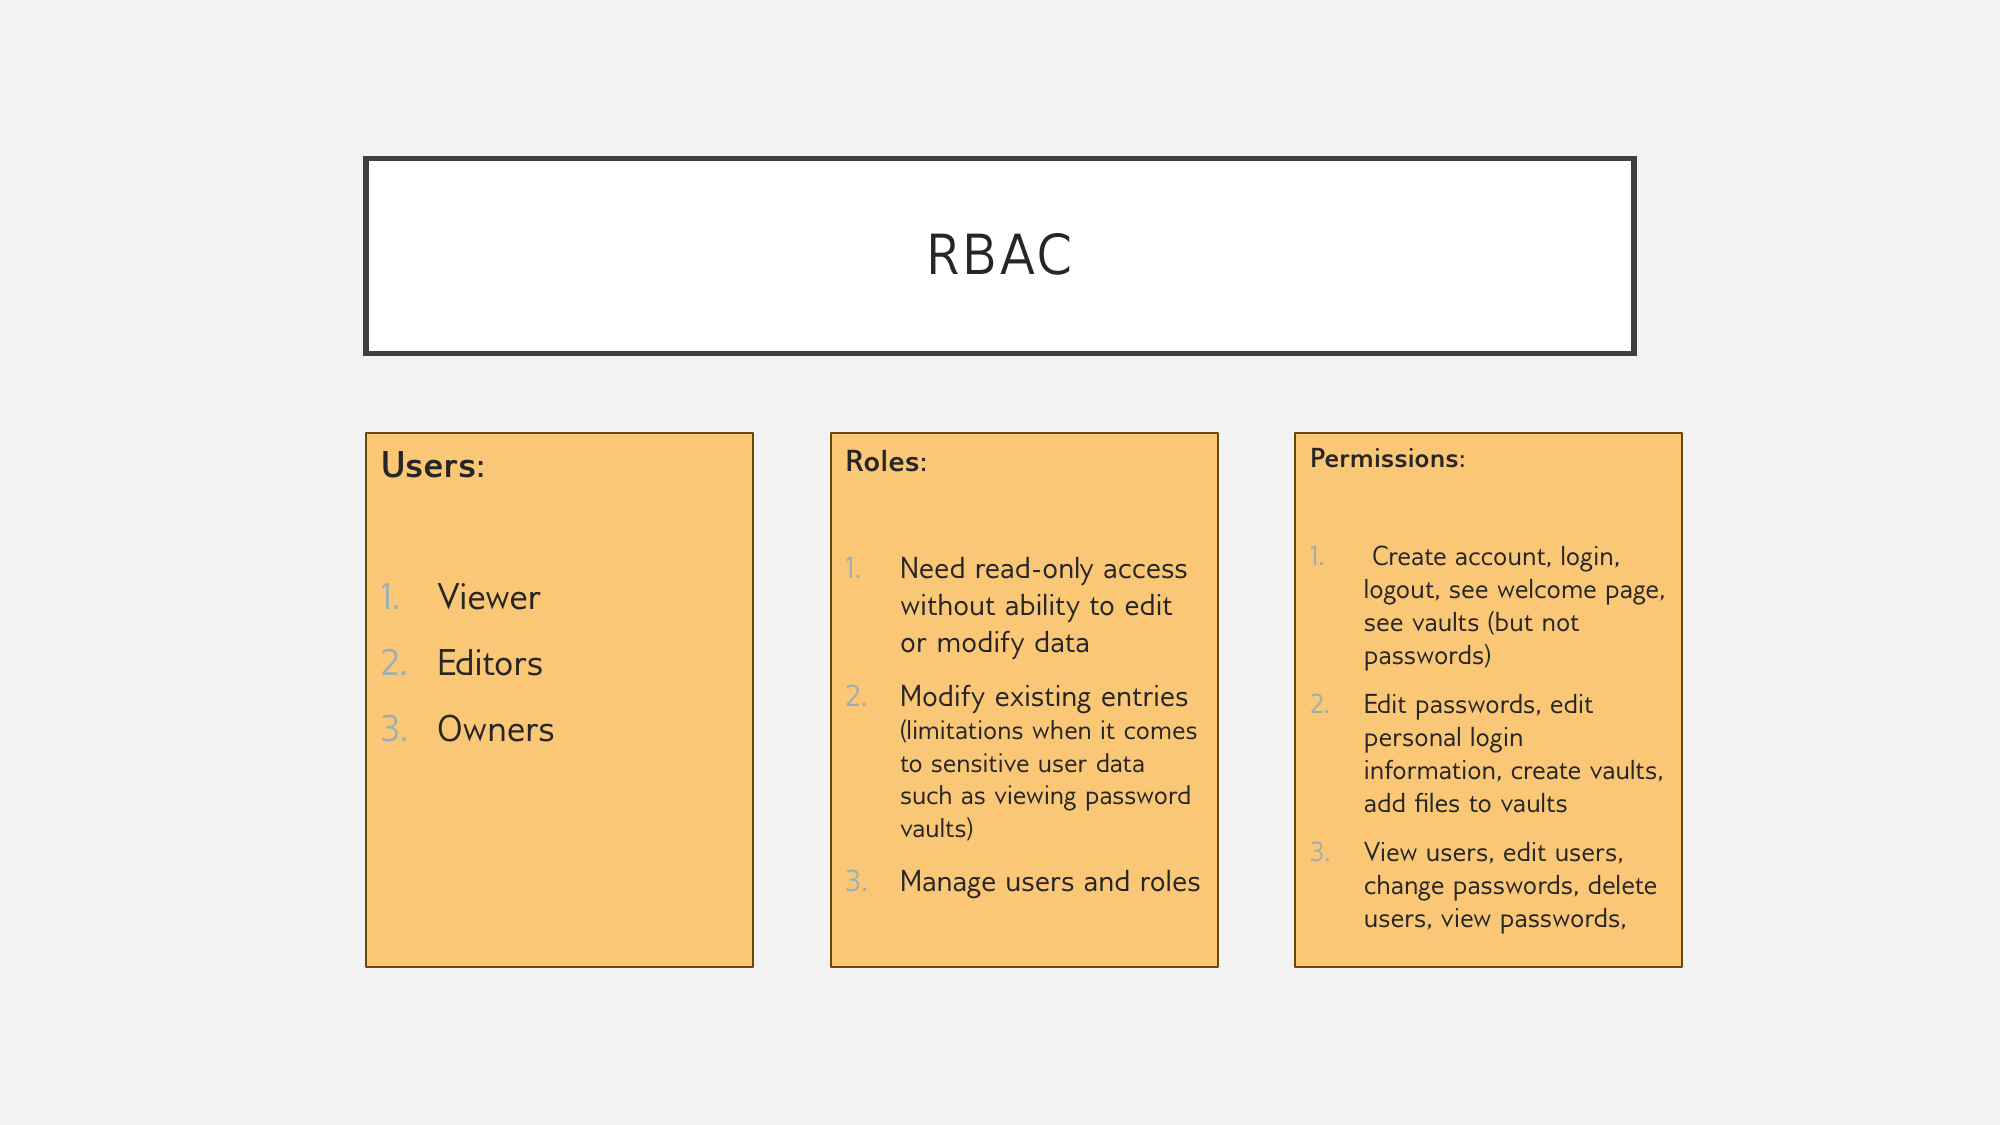

# RBAC

Users:

Viewer
Editors
Owners

Roles:

Need read-only access without ability to edit or modify data
Modify existing entries (limitations when it comes to sensitive user data such as viewing password vaults)
Manage users and roles

Permissions:

 Create account, login, logout, see welcome page, see vaults (but not passwords)
Edit passwords, edit personal login information, create vaults, add files to vaults
View users, edit users, change passwords, delete users, view passwords,